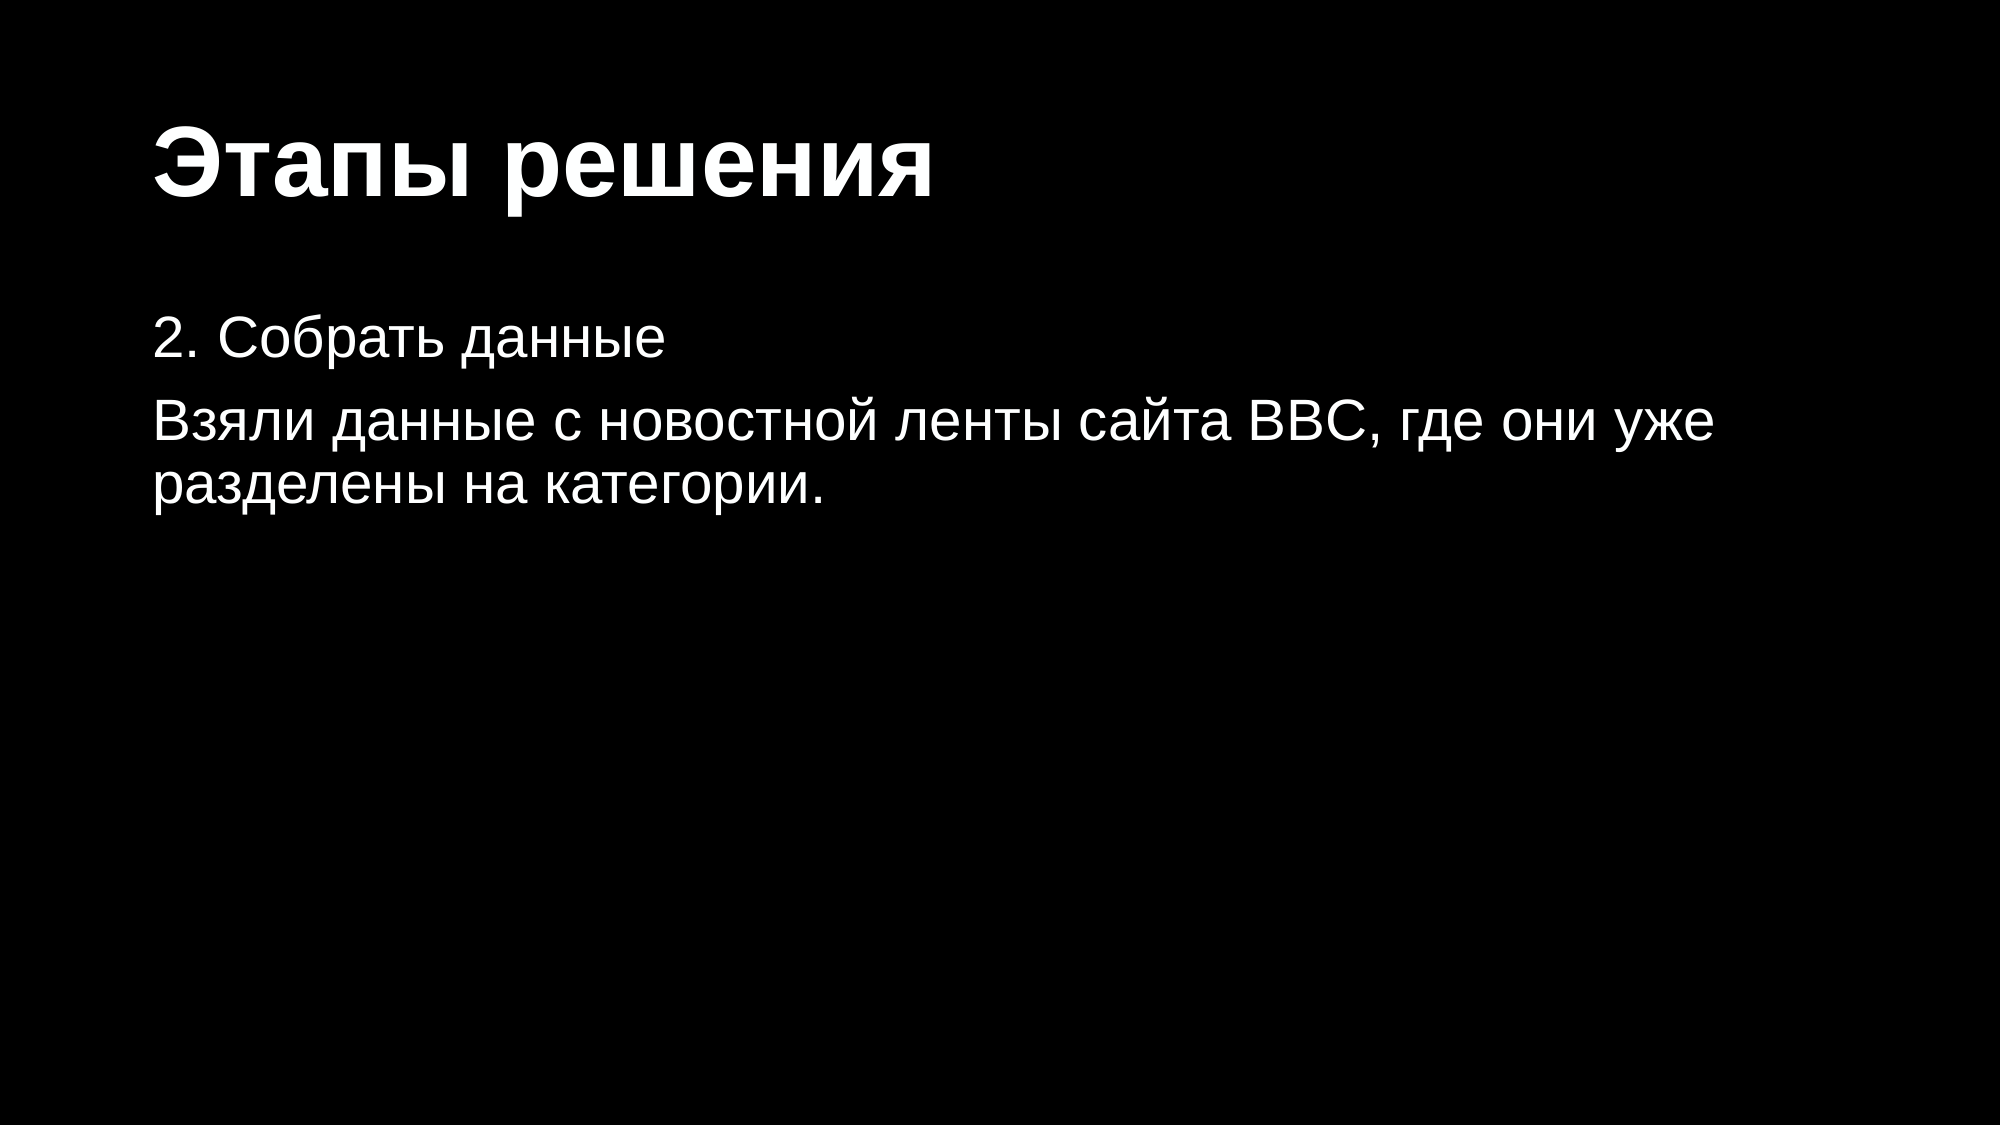

# Этапы решения
2. Собрать данные
Взяли данные с новостной ленты сайта BBC, где они уже разделены на категории.